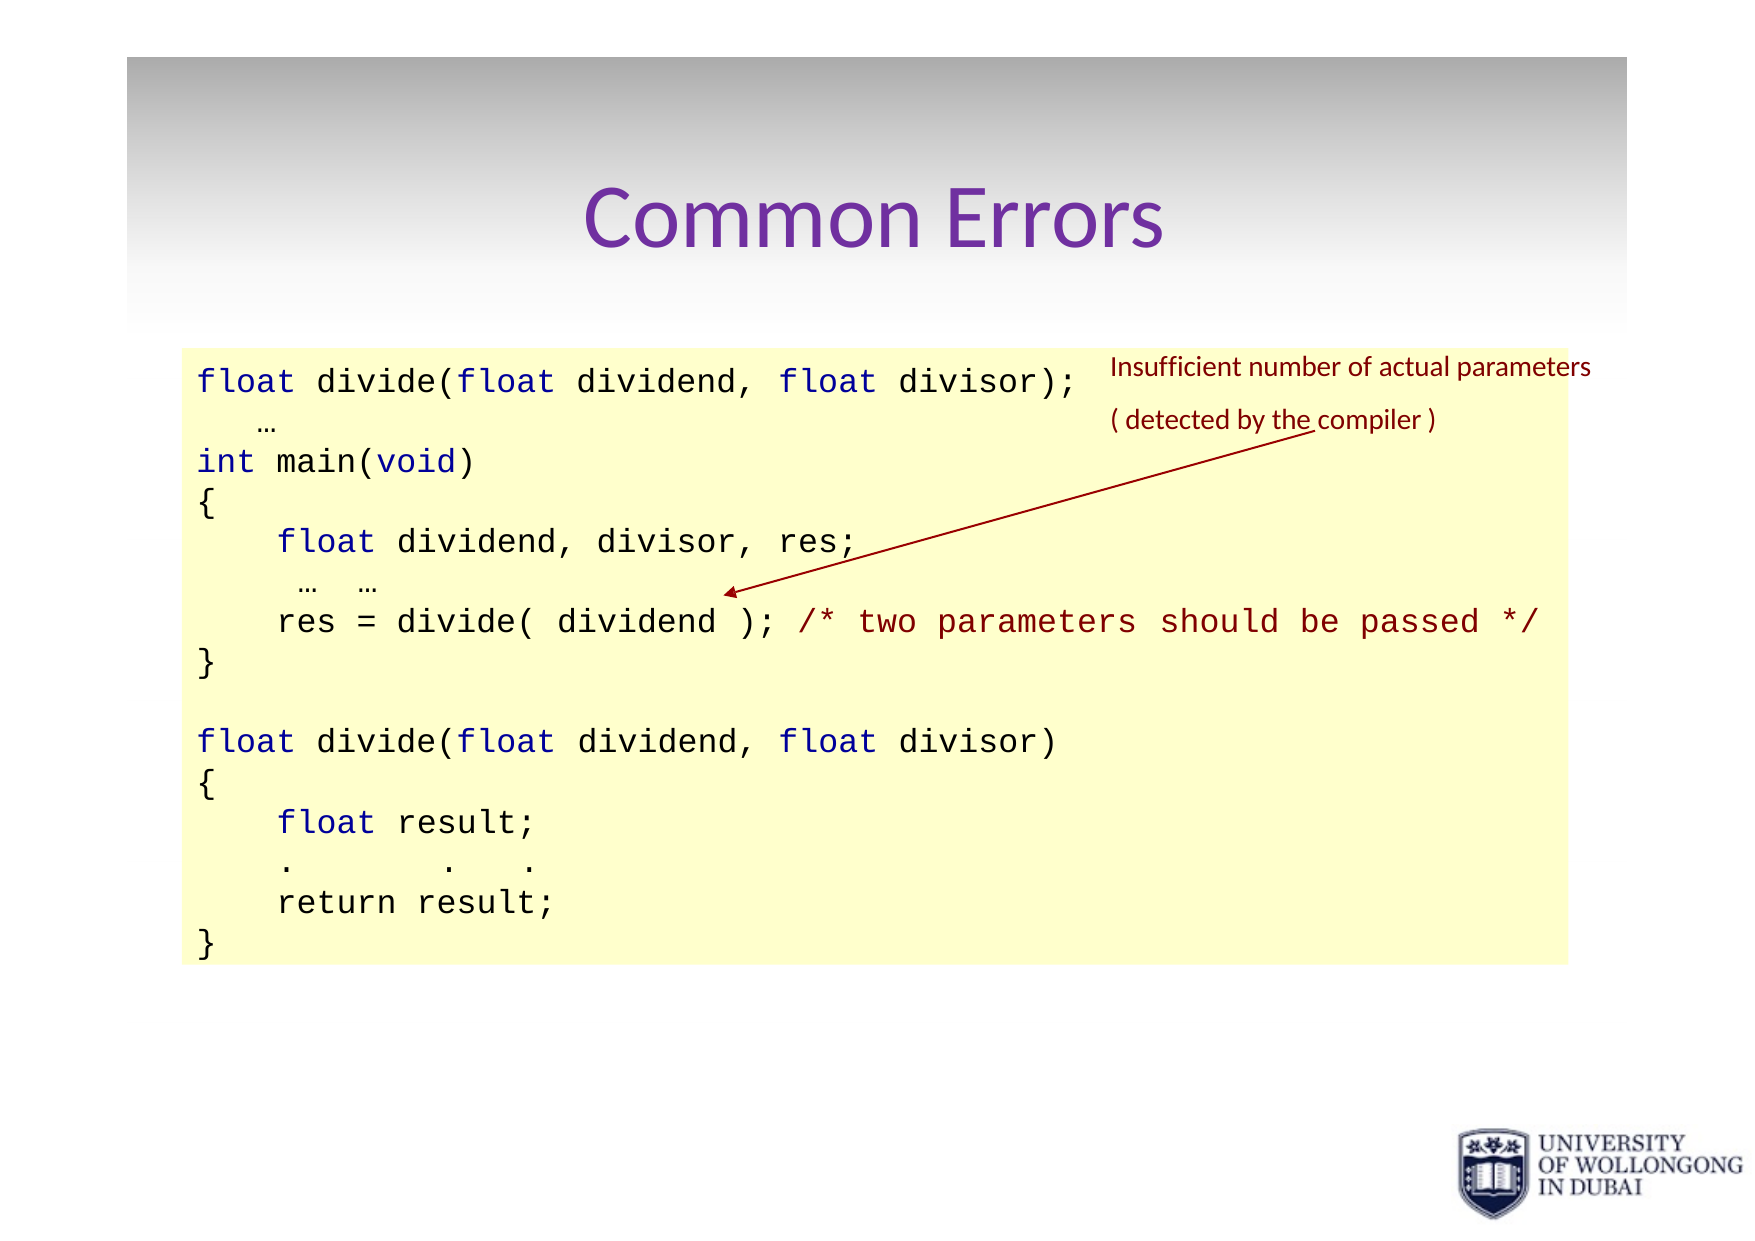

# Common Errors
Insufficient number of actual parameters

float divide(float dividend,
…
int main(void)
{
float dividend, divisor,
…	…
float divisor);
( detected by the compiler )

res;
res = divide( dividend ); /* two parameters
should
be passed */
}
float divide(float
{
float result;
.	.	.
return result;
dividend,
float
divisor)
}